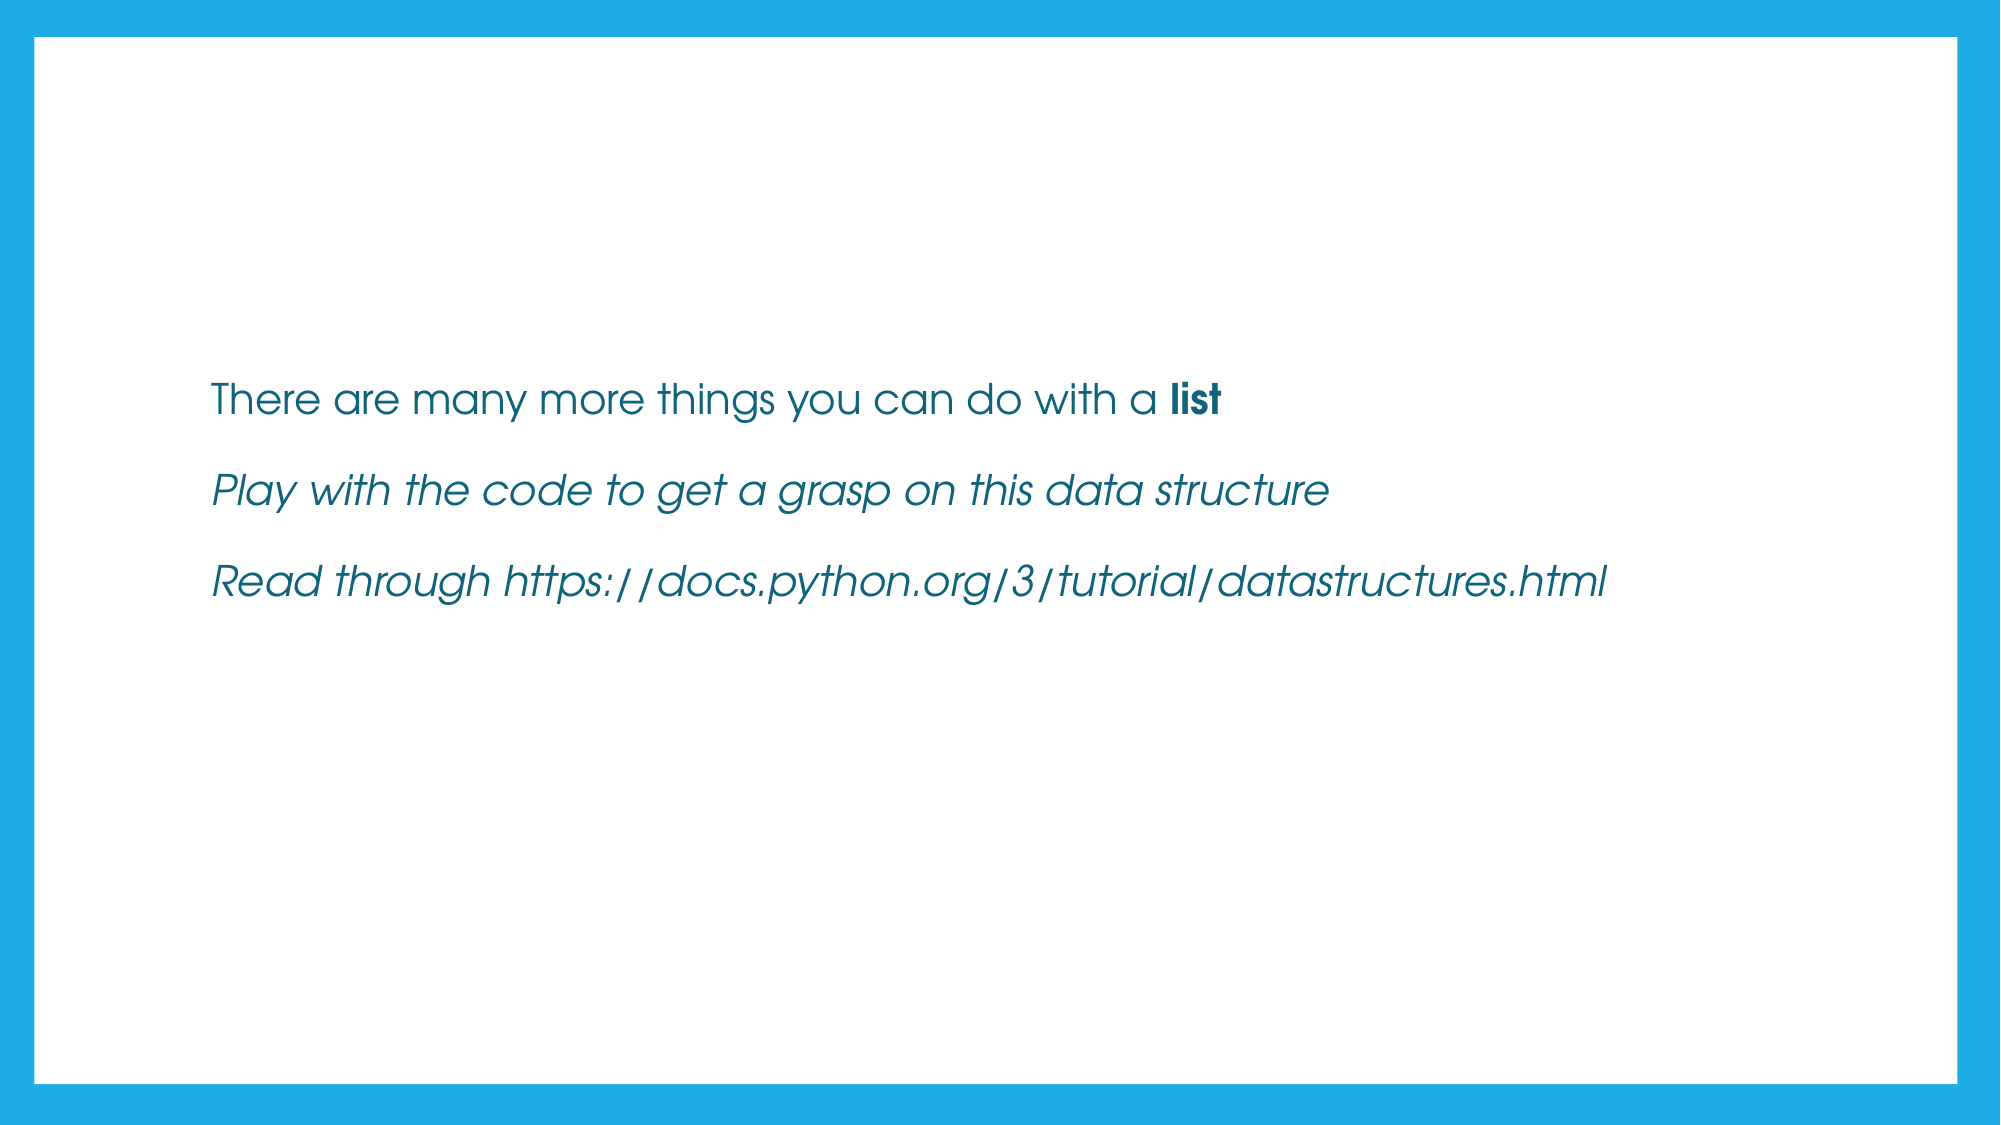

# There are many more things you can do with a list Play with the code to get a grasp on this data structure Read through https://docs.python.org/3/tutorial/datastructures.html